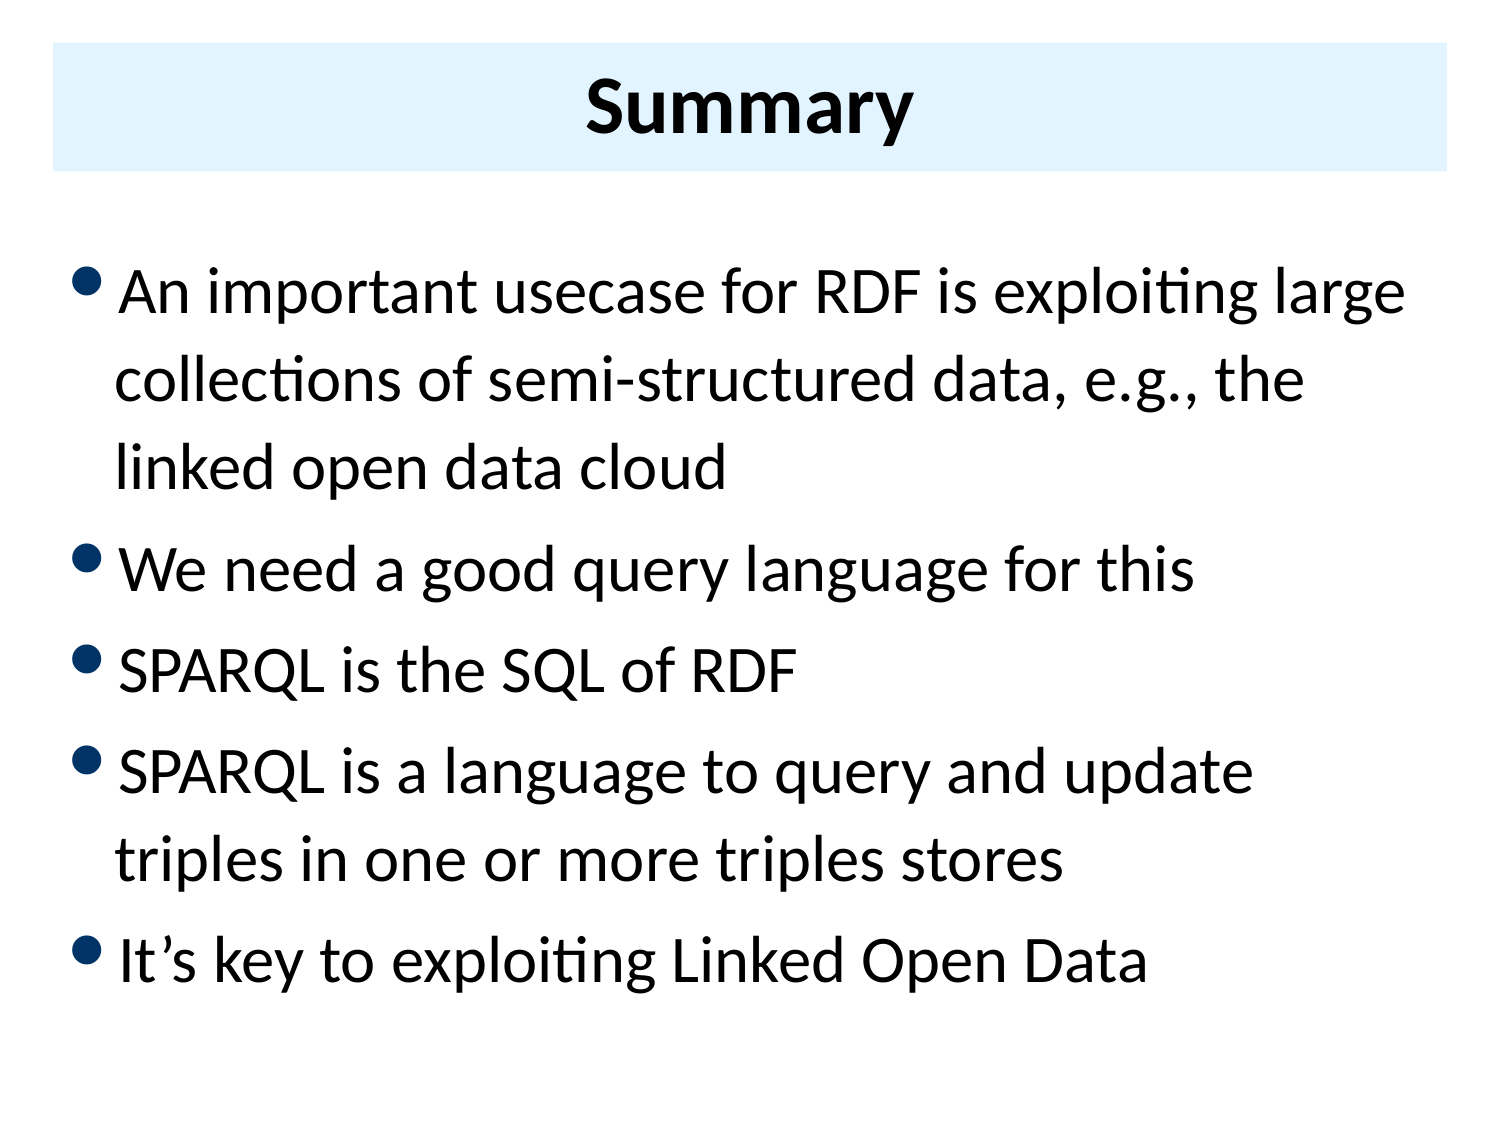

# Summary
An important usecase for RDF is exploiting large collections of semi-structured data, e.g., the linked open data cloud
We need a good query language for this
SPARQL is the SQL of RDF
SPARQL is a language to query and update triples in one or more triples stores
It’s key to exploiting Linked Open Data